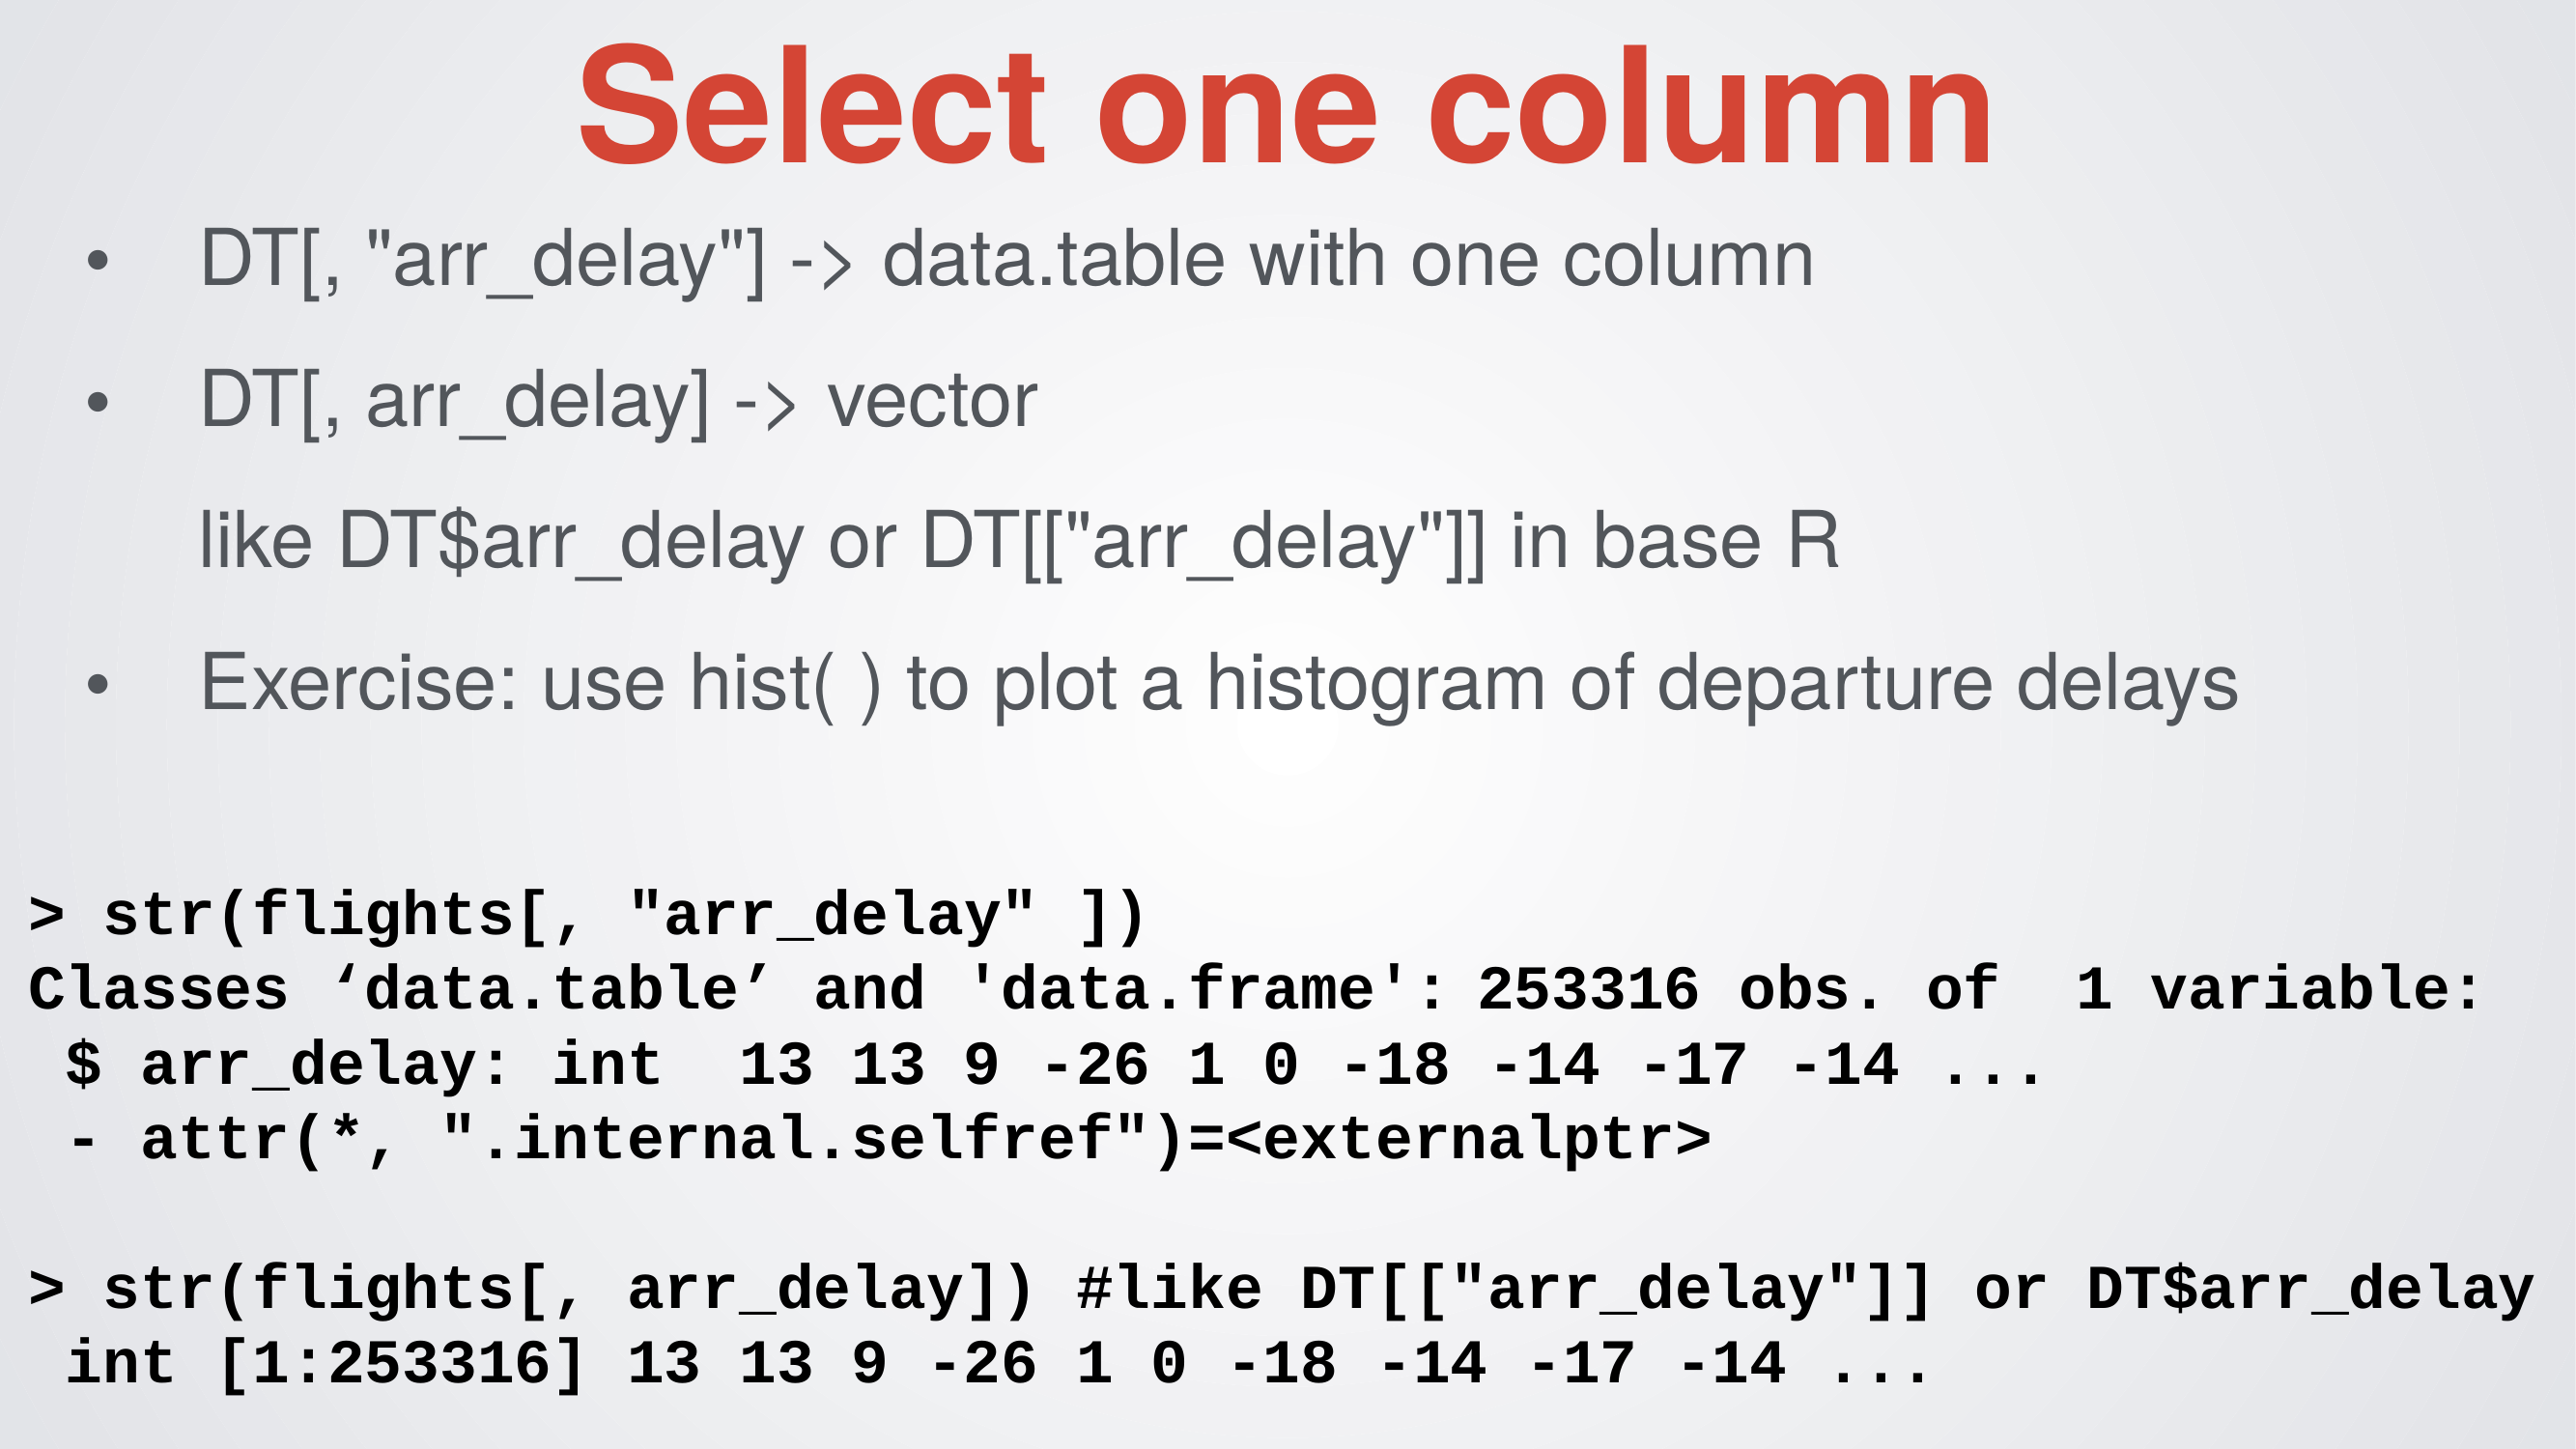

Select one column
DT[, "arr_delay"] -> data.table with one column
DT[, arr_delay] -> vector
like DT$arr_delay or DT[["arr_delay"]] in base R
Exercise: use hist( ) to plot a histogram of departure delays
> str(flights[, "arr_delay" ])
Classes ‘data.table’ and 'data.frame':	253316 obs. of  1 variable:
 $ arr_delay: int  13 13 9 -26 1 0 -18 -14 -17 -14 ...
 - attr(*, ".internal.selfref")=<externalptr>

> str(flights[, arr_delay]) #like DT[["arr_delay"]] or DT$arr_delay
 int [1:253316] 13 13 9 -26 1 0 -18 -14 -17 -14 ...